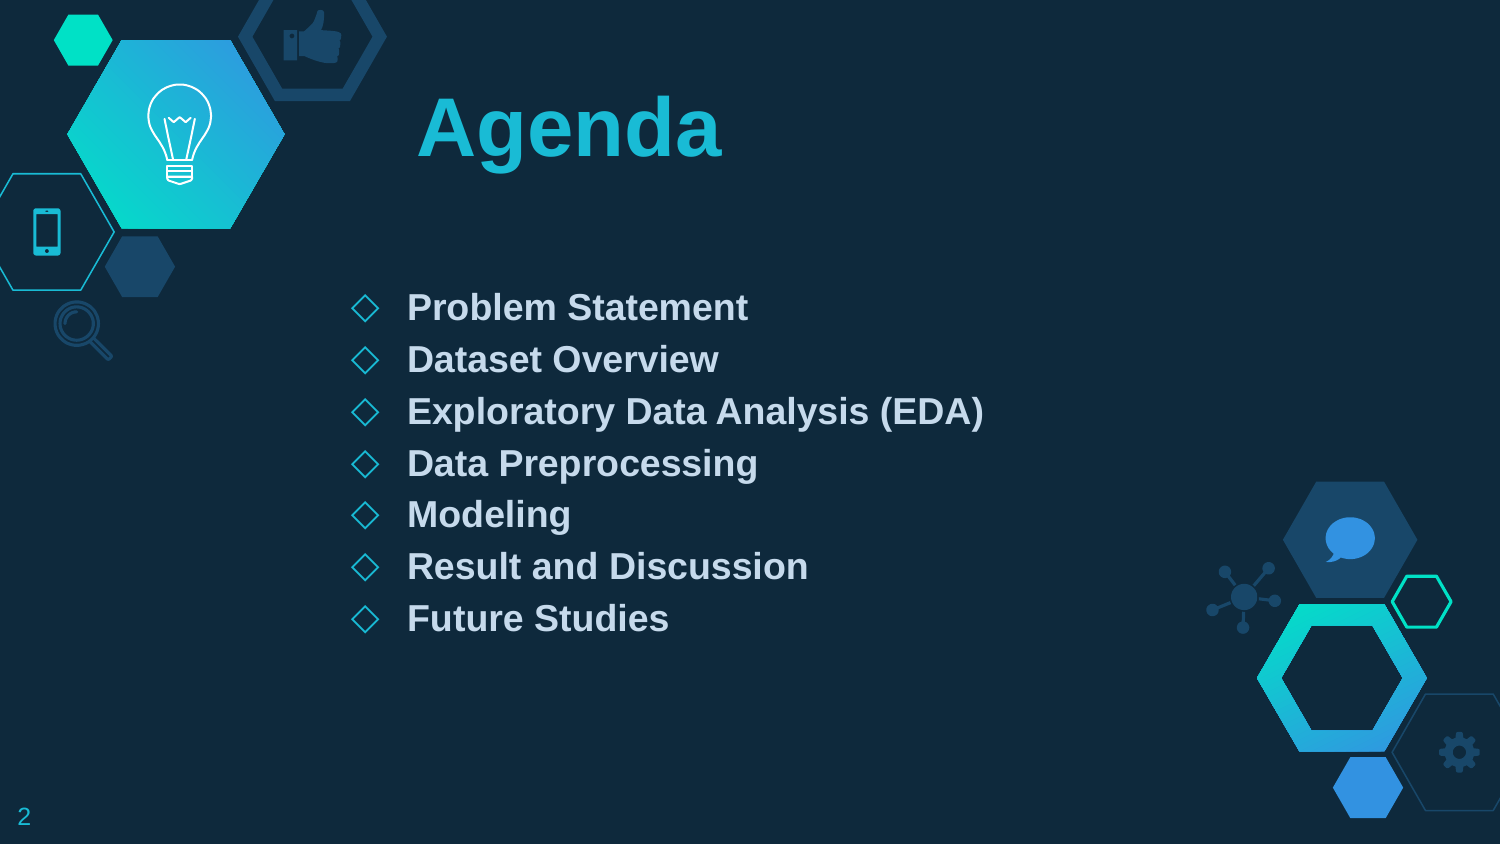

# Agenda
Problem Statement
Dataset Overview
Exploratory Data Analysis (EDA)
Data Preprocessing
Modeling
Result and Discussion
Future Studies

2